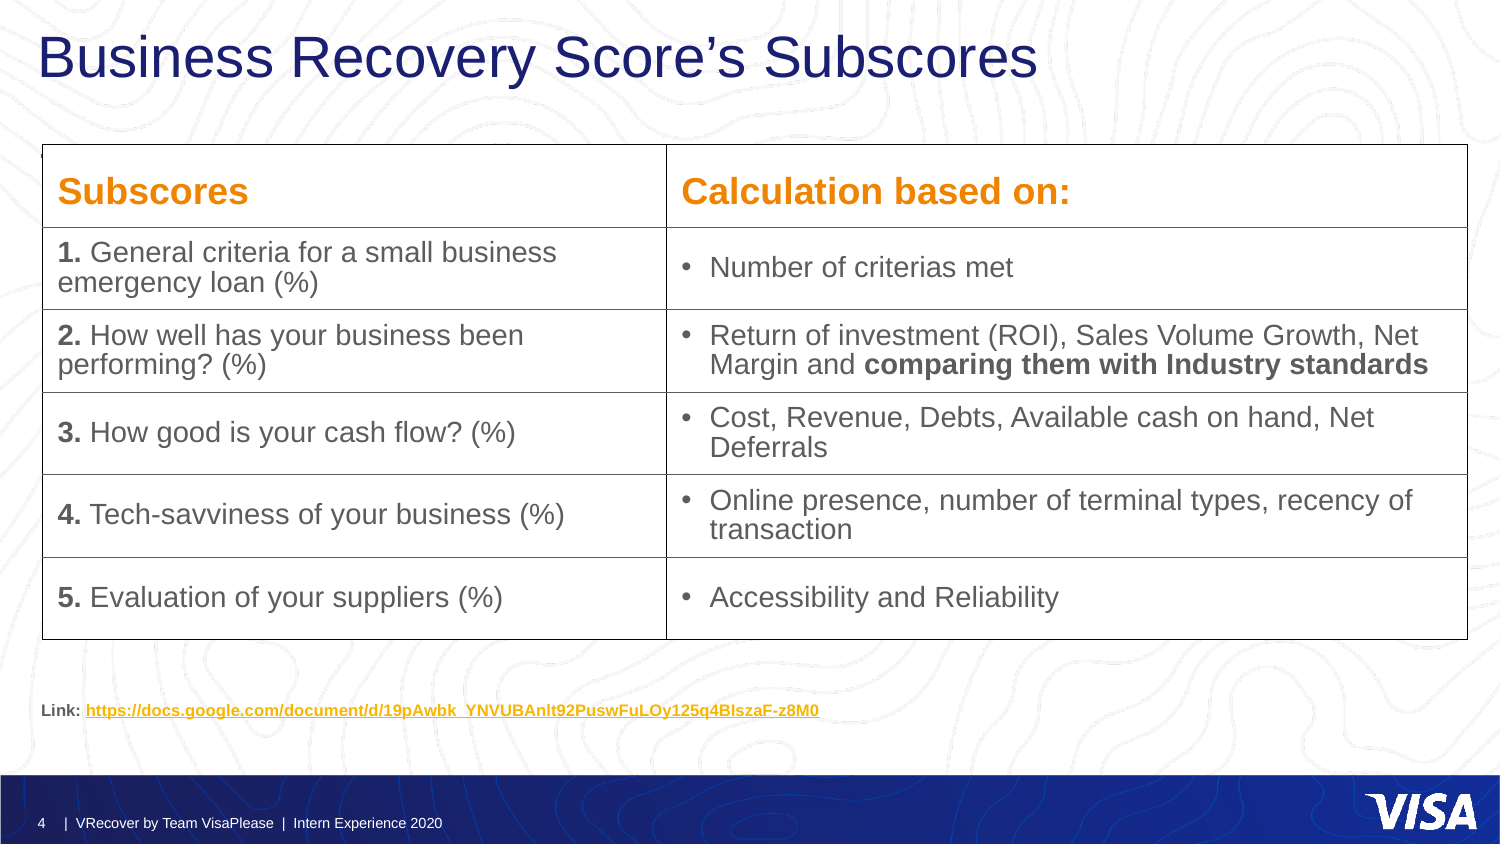

# Business Recovery Score’s Subscores
.
| Subscores | Calculation based on: |
| --- | --- |
| 1. General criteria for a small business emergency loan (%) | Number of criterias met |
| 2. How well has your business been performing? (%) | Return of investment (ROI), Sales Volume Growth, Net Margin and comparing them with Industry standards |
| 3. How good is your cash flow? (%) | Cost, Revenue, Debts, Available cash on hand, Net Deferrals |
| 4. Tech-savviness of your business (%) | Online presence, number of terminal types, recency of transaction |
| 5. Evaluation of your suppliers (%) | Accessibility and Reliability |
Link: https://docs.google.com/document/d/19pAwbk_YNVUBAnlt92PuswFuLOy125q4BIszaF-z8M0